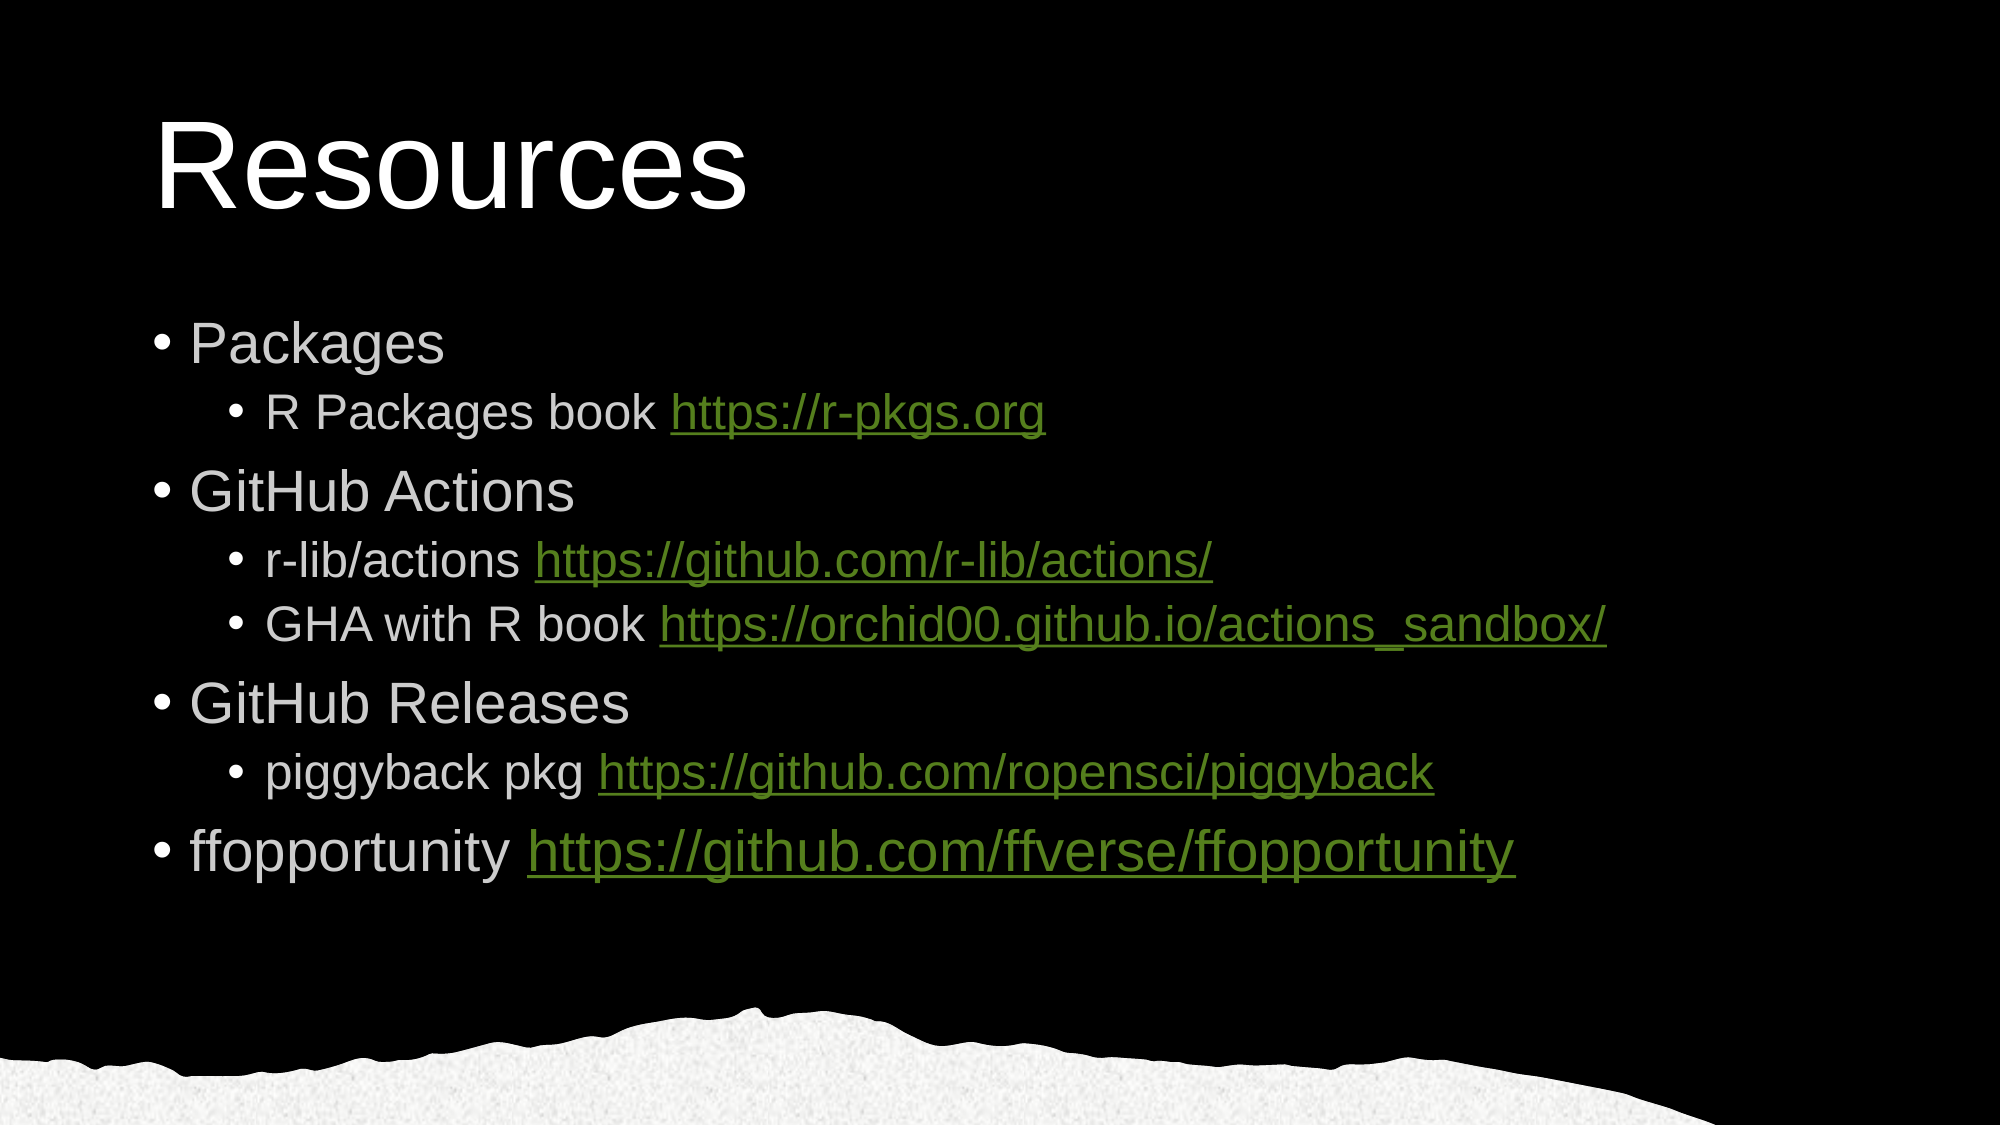

# Resources
Packages
R Packages book https://r-pkgs.org
GitHub Actions
r-lib/actions https://github.com/r-lib/actions/
GHA with R book https://orchid00.github.io/actions_sandbox/
GitHub Releases
piggyback pkg https://github.com/ropensci/piggyback
ffopportunity https://github.com/ffverse/ffopportunity